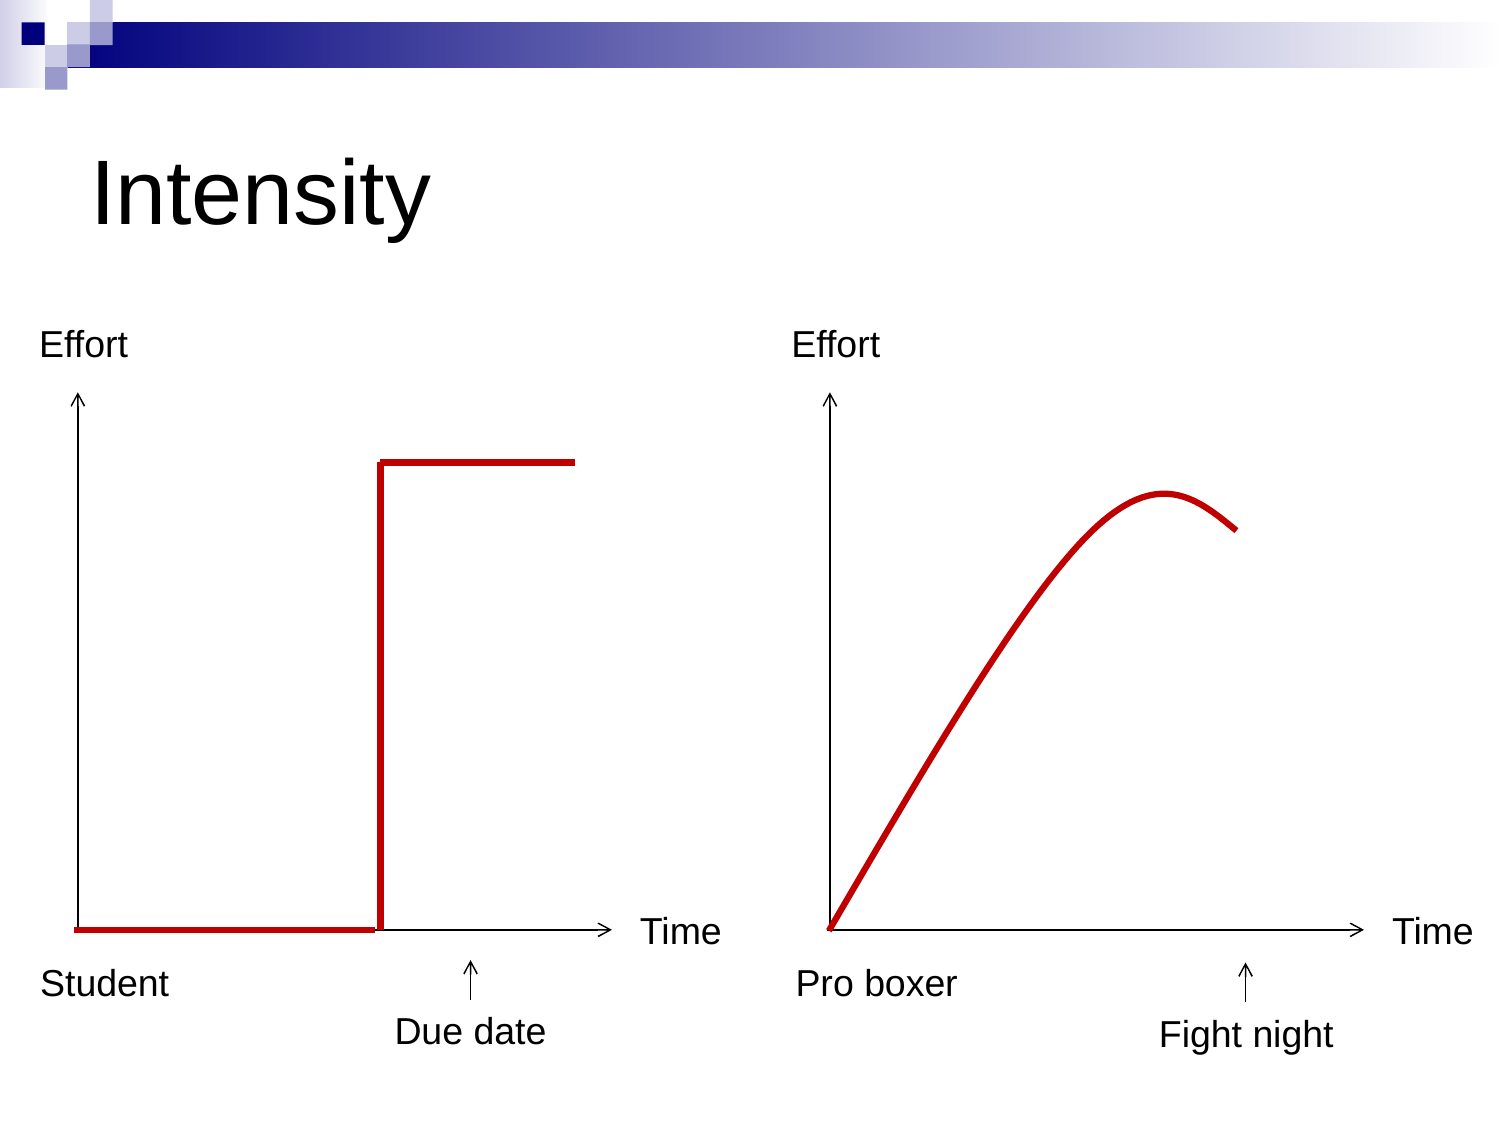

# Intensity
Effort
Time
Effort
Time

Student
Pro boxer
Due date
Fight night